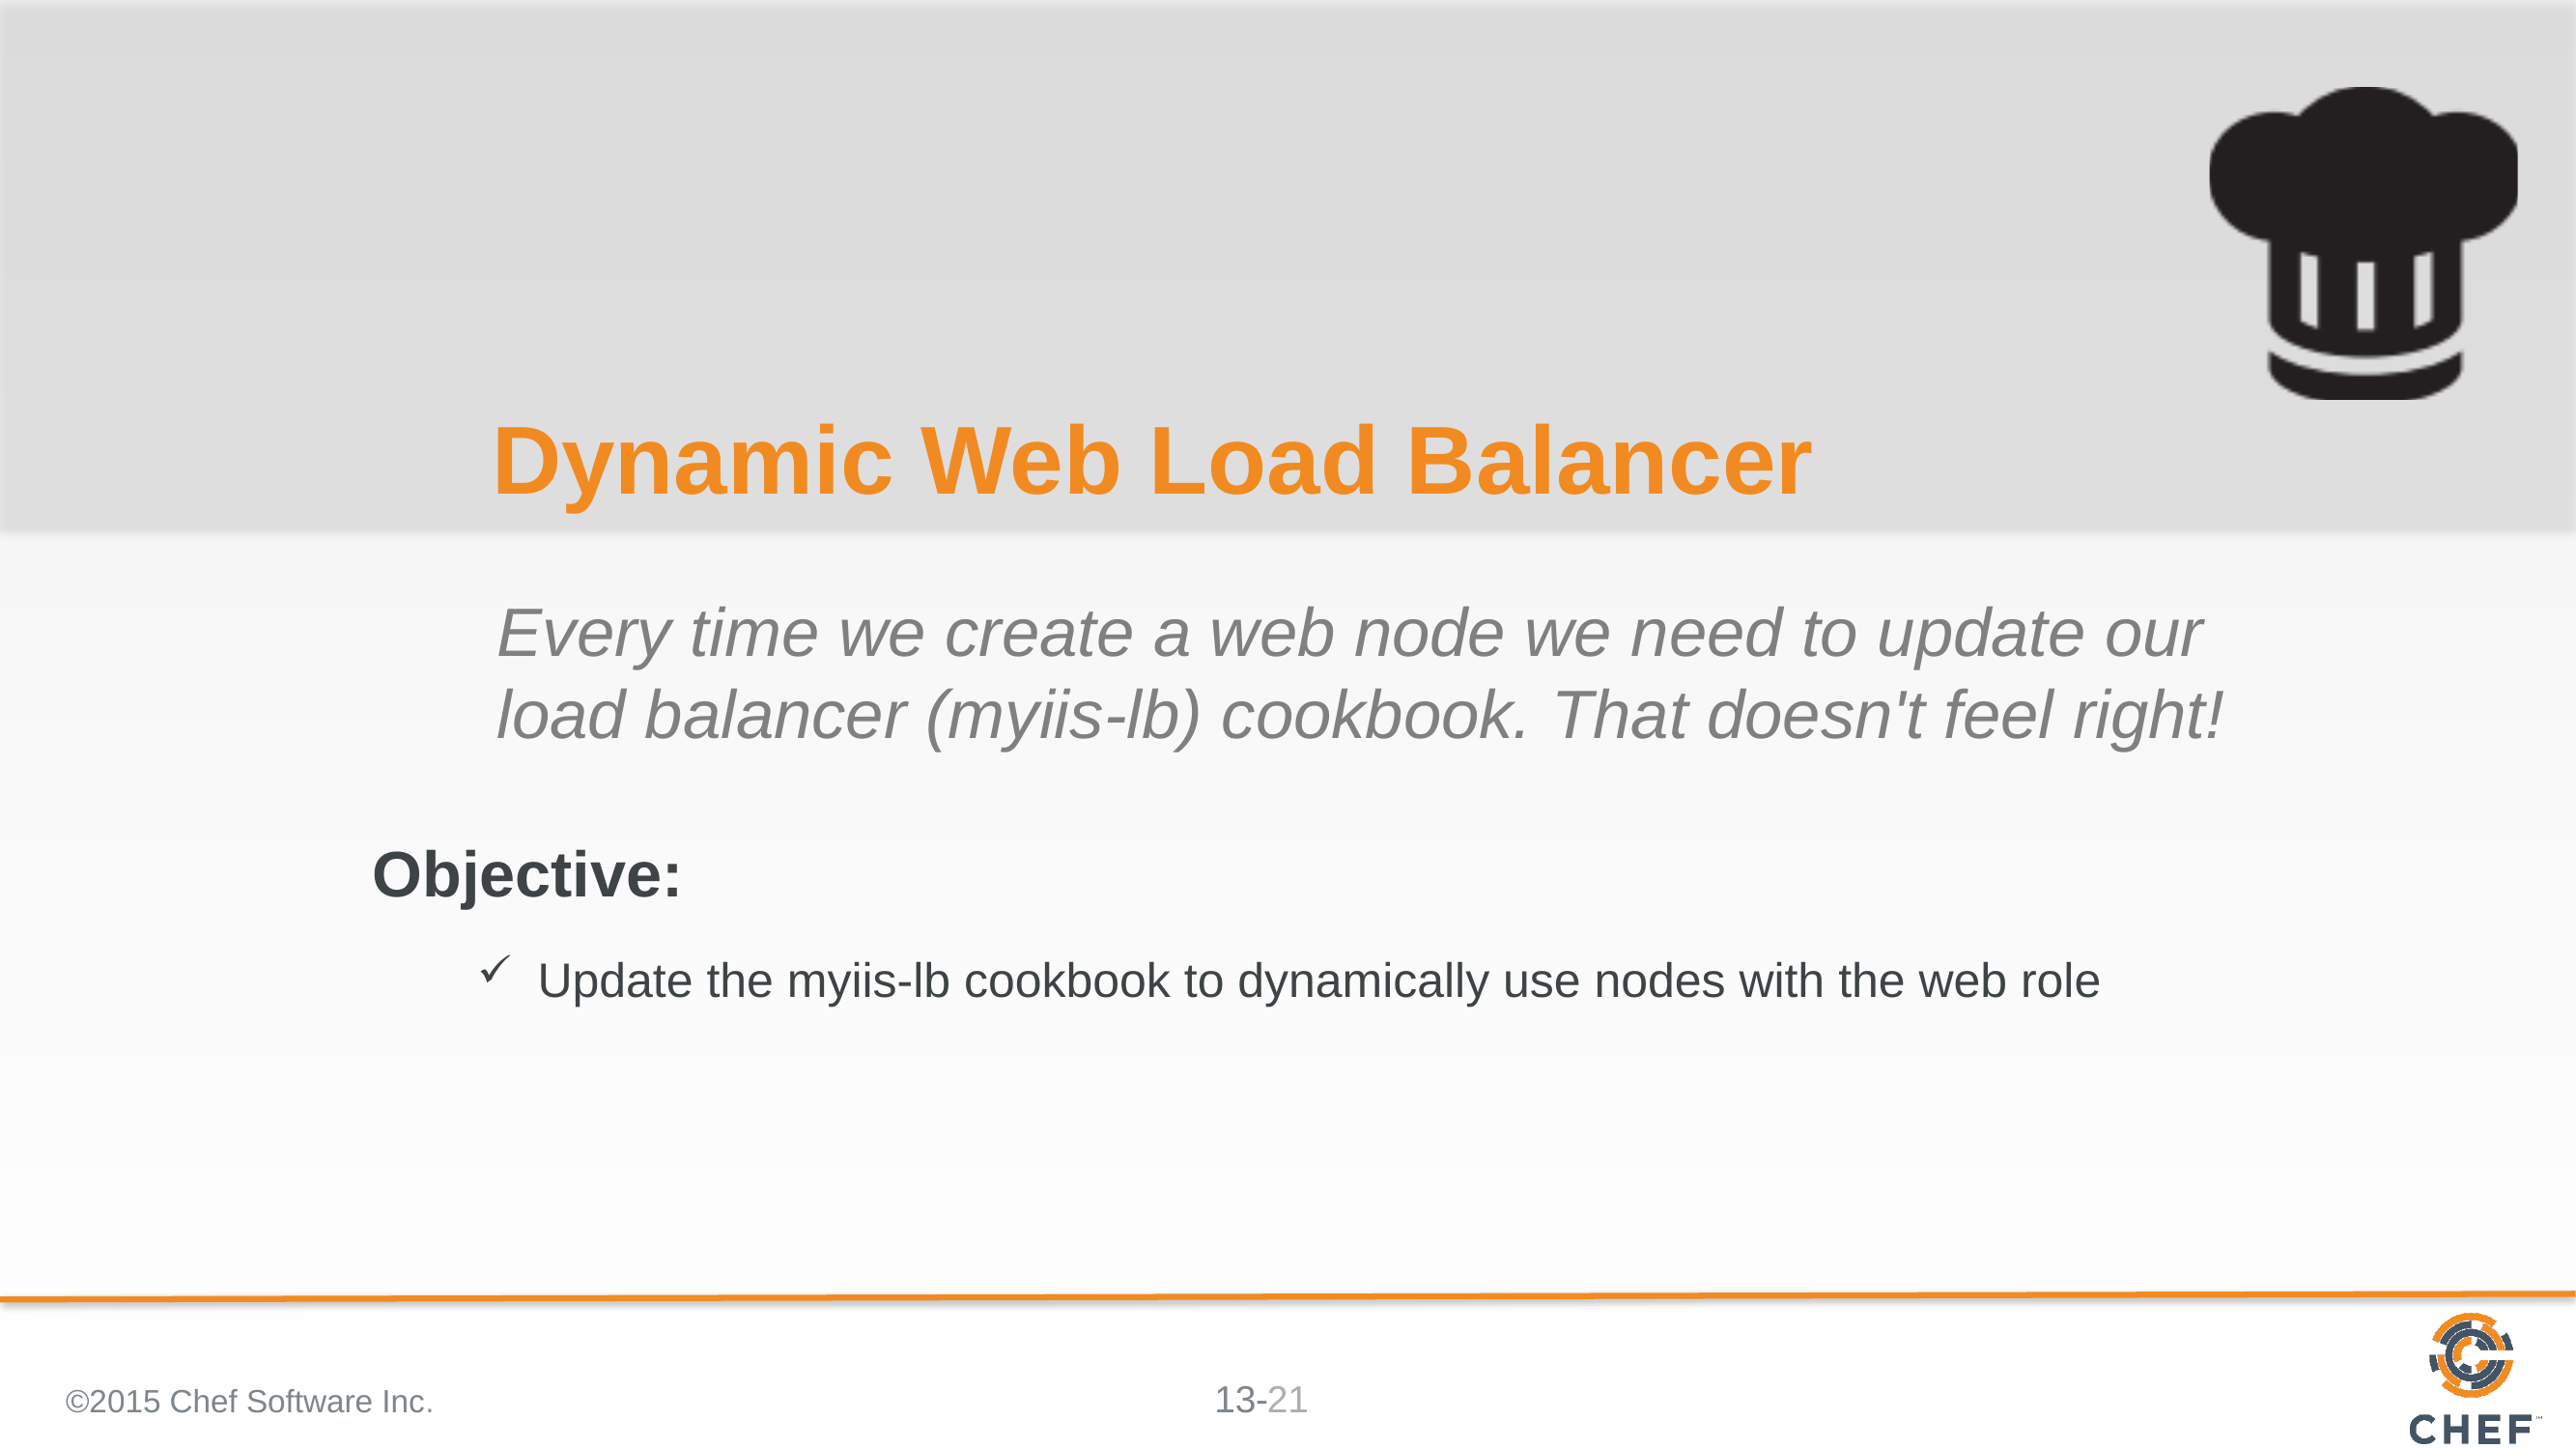

# Dynamic Web Load Balancer
Every time we create a web node we need to update our load balancer (myiis-lb) cookbook. That doesn't feel right!
Update the myiis-lb cookbook to dynamically use nodes with the web role
©2015 Chef Software Inc.
21